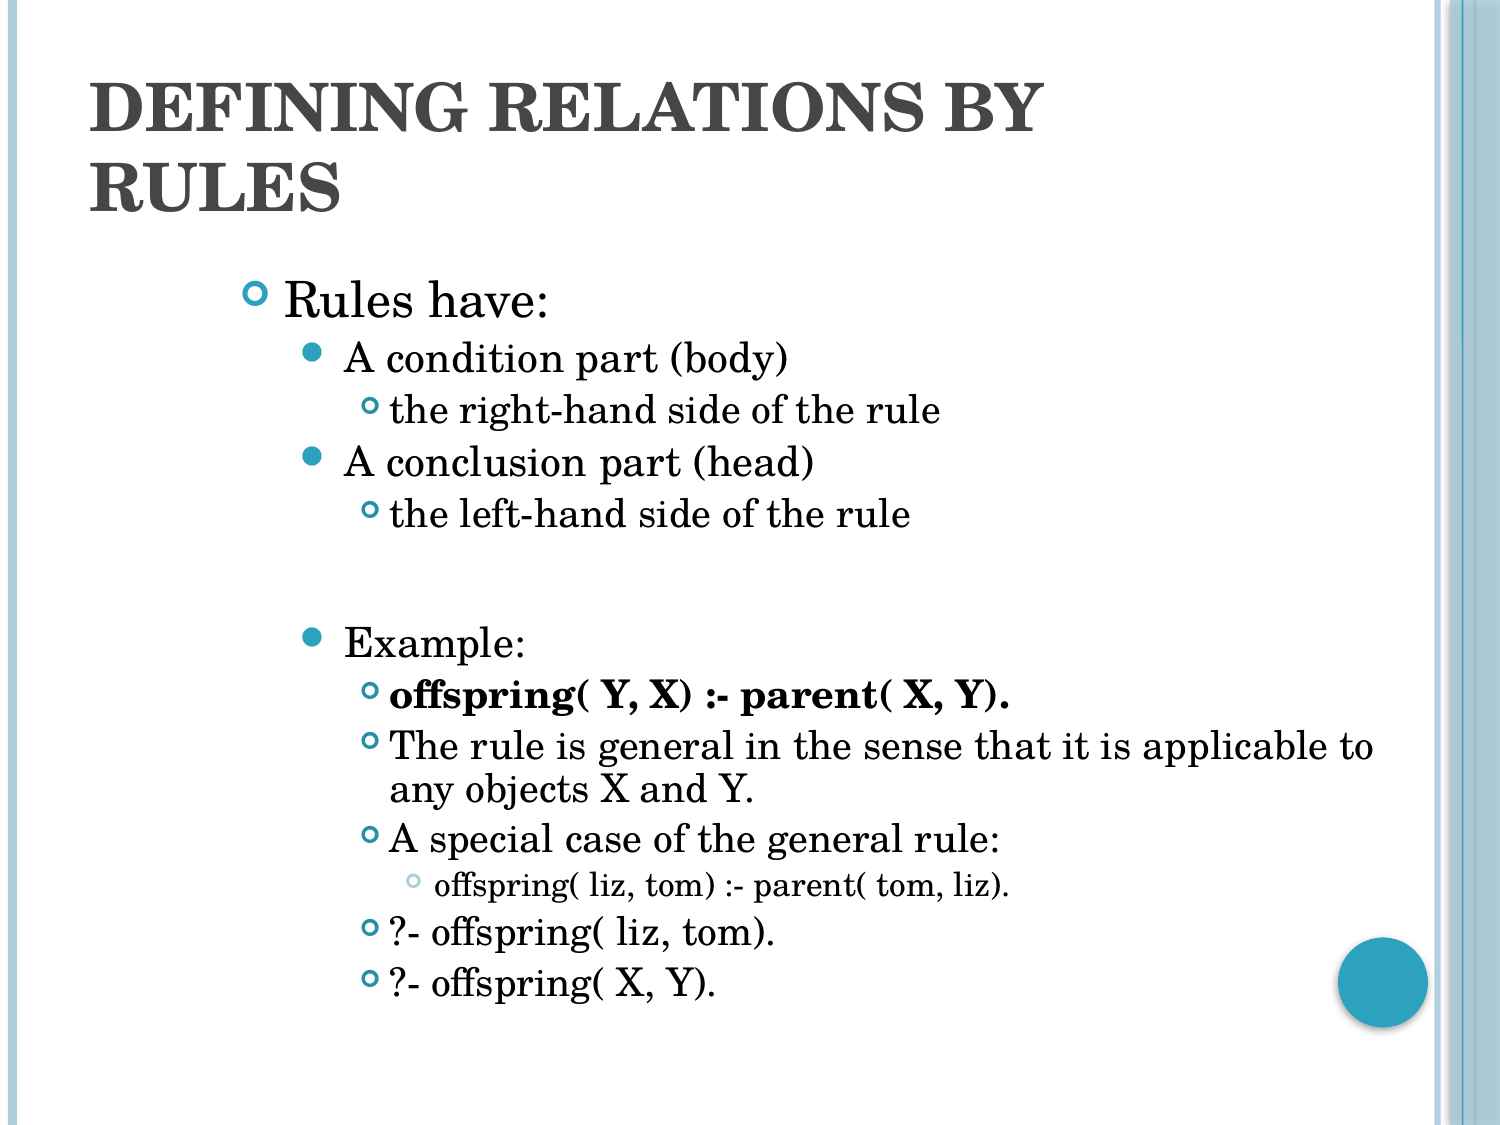

# Defining relations by rules
Rules have:
A condition part (body)
the right-hand side of the rule
A conclusion part (head)
the left-hand side of the rule

Example:
offspring( Y, X) :- parent( X, Y).
The rule is general in the sense that it is applicable to any objects X and Y.
A special case of the general rule:
offspring( liz, tom) :- parent( tom, liz).
?- offspring( liz, tom).
?- offspring( X, Y).